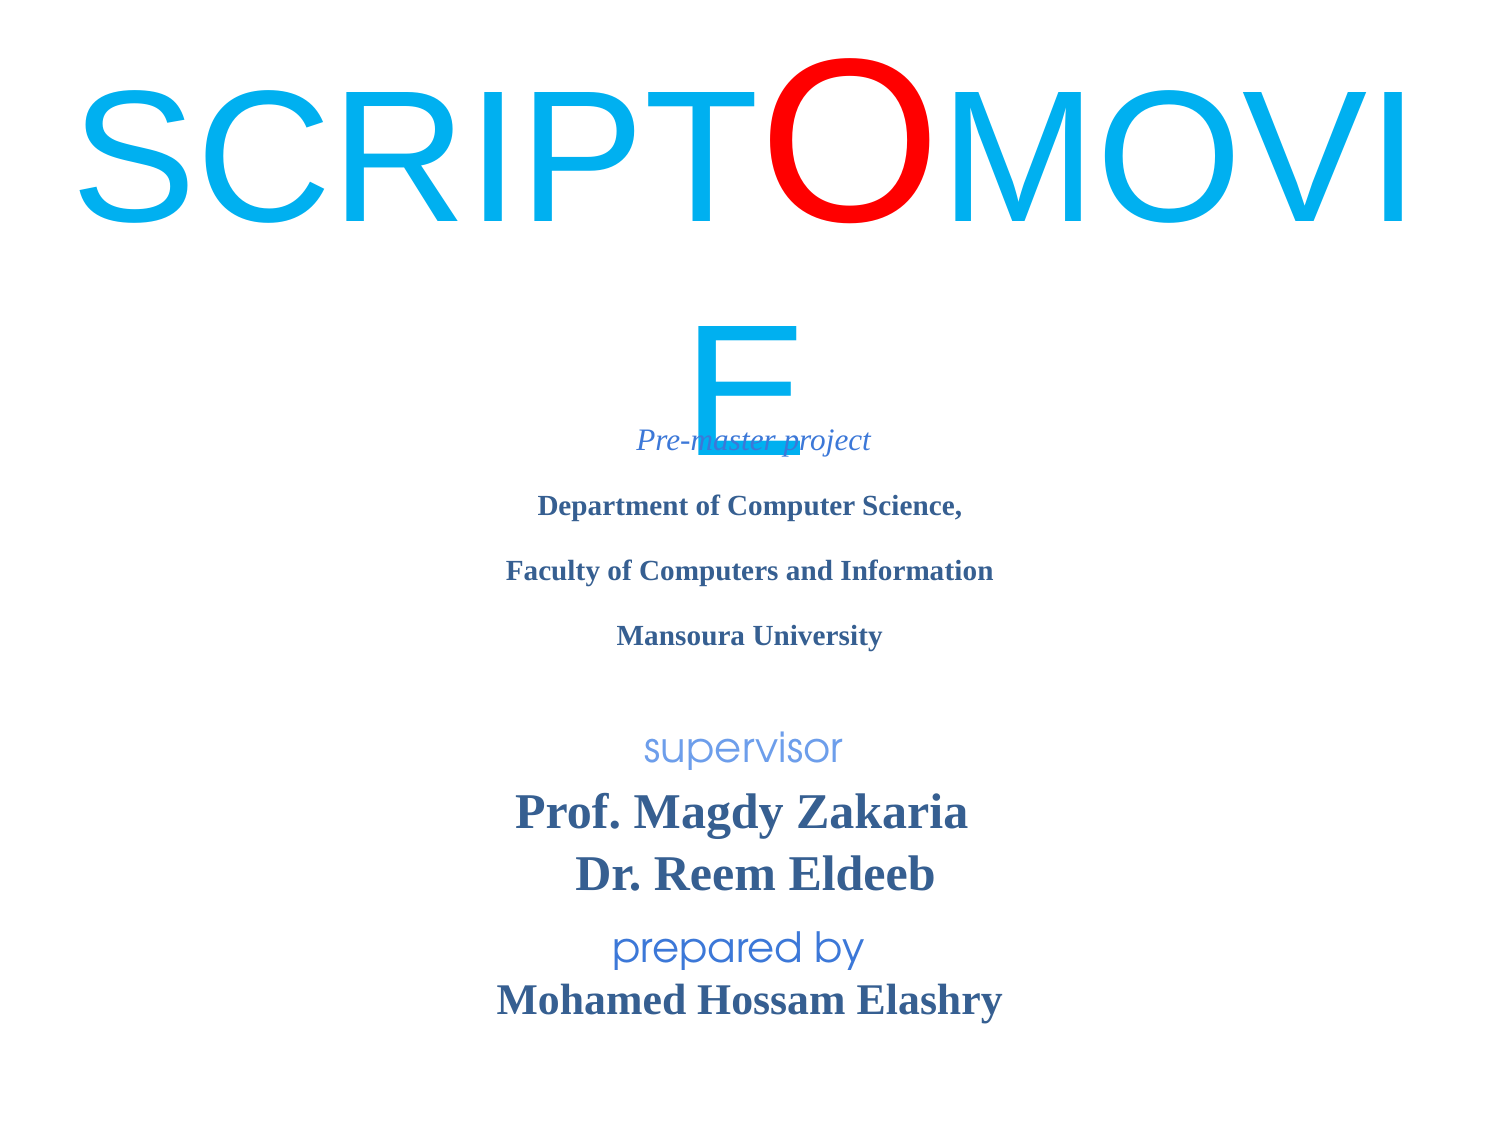

# SCRIPTOMOVIE
Pre-master project
Department of Computer Science,
Faculty of Computers and Information
Mansoura University

supervisor
Prof. Magdy Zakaria
Dr. Reem Eldeeb
prepared by
Mohamed Hossam Elashry